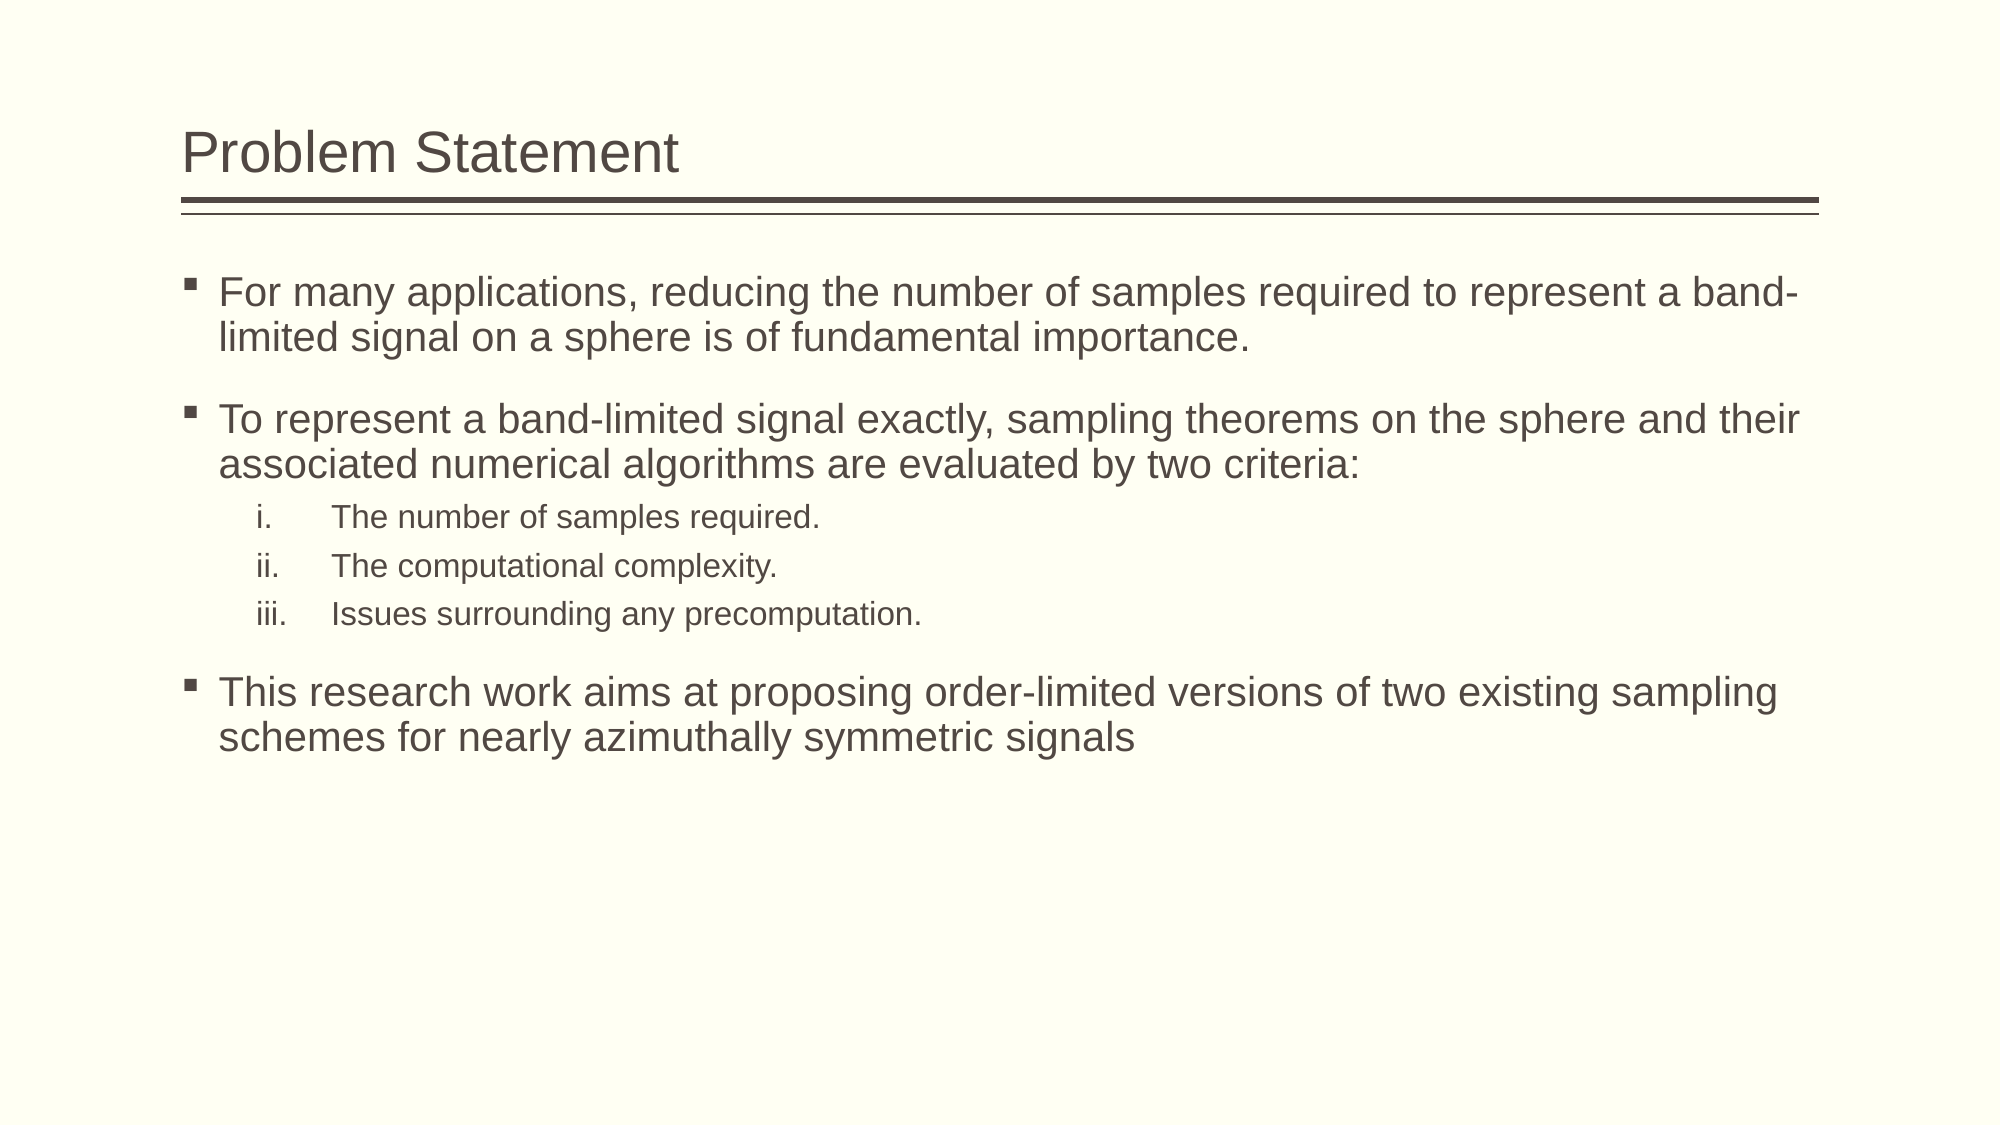

# Problem Statement
For many applications, reducing the number of samples required to represent a band-limited signal on a sphere is of fundamental importance.
To represent a band-limited signal exactly, sampling theorems on the sphere and their associated numerical algorithms are evaluated by two criteria:
The number of samples required.
The computational complexity.
Issues surrounding any precomputation.
This research work aims at proposing order-limited versions of two existing sampling schemes for nearly azimuthally symmetric signals